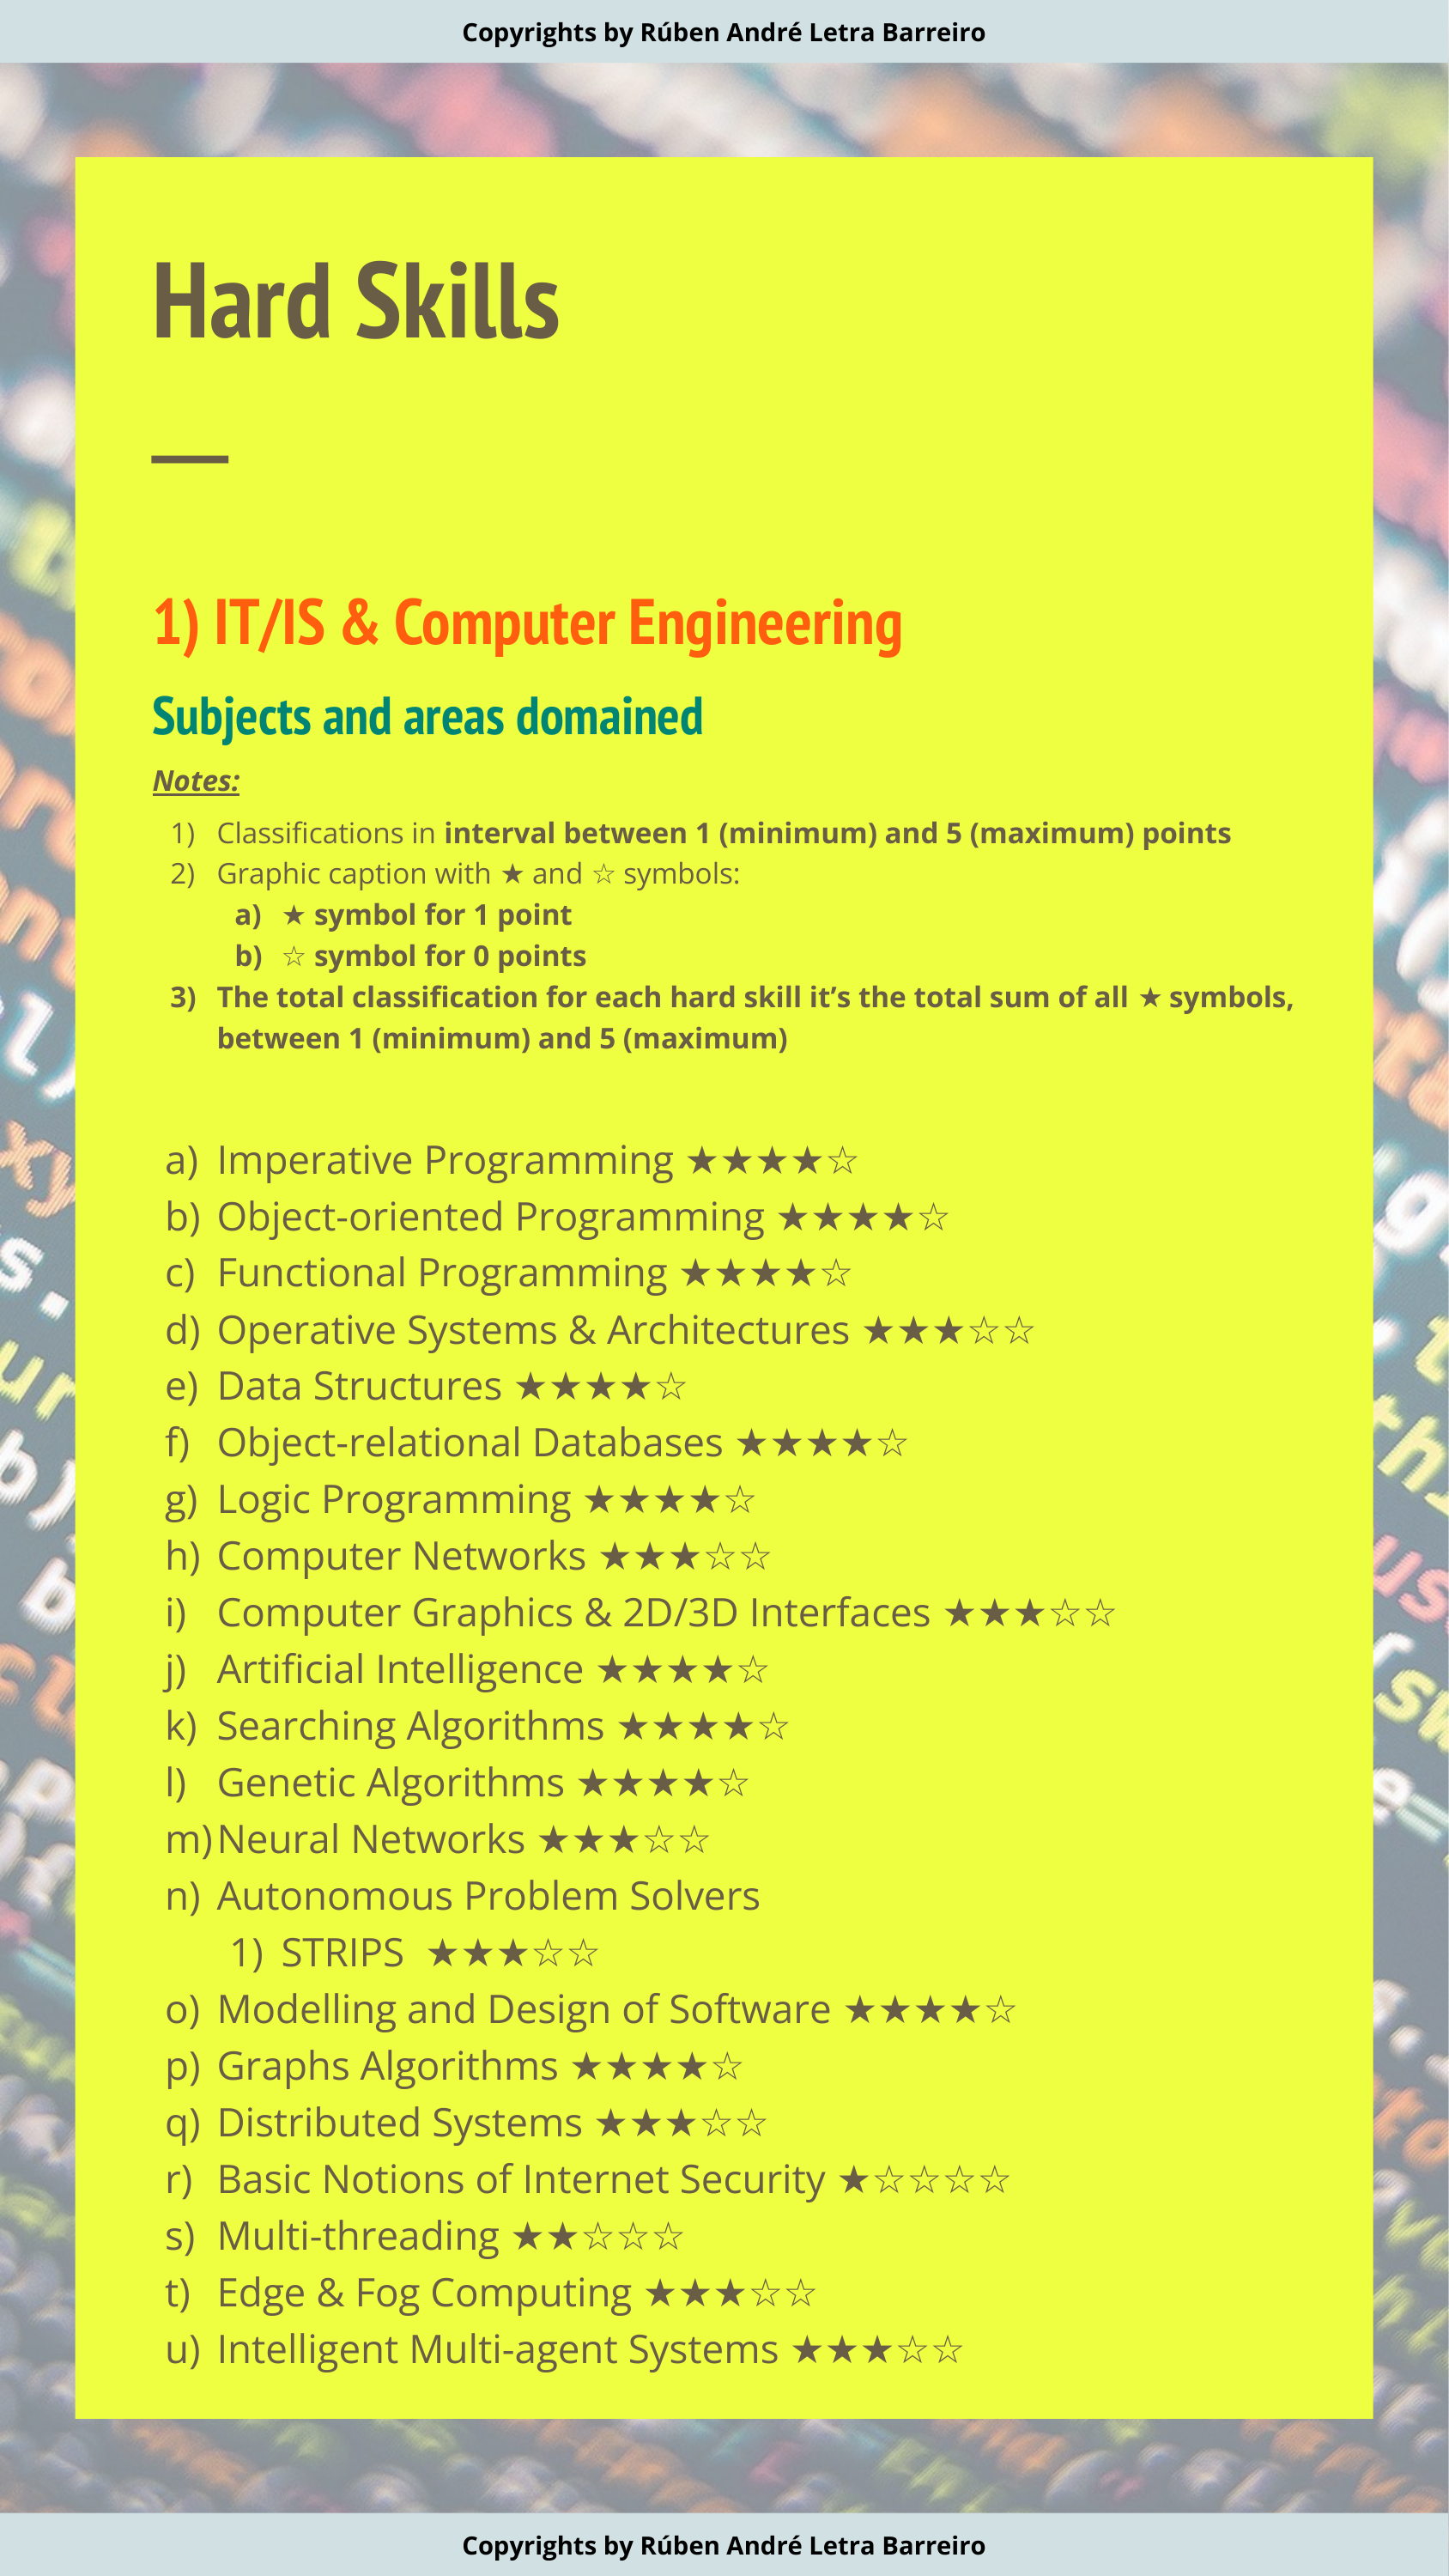

Copyrights by Rúben André Letra Barreiro
Hard Skills
─
1) IT/IS & Computer Engineering
Subjects and areas domained
Notes:
Classifications in interval between 1 (minimum) and 5 (maximum) points
Graphic caption with ★ and ☆ symbols:
★ symbol for 1 point
☆ symbol for 0 points
The total classification for each hard skill it’s the total sum of all ★ symbols, between 1 (minimum) and 5 (maximum)

Imperative Programming ★★★★☆
Object-oriented Programming ★★★★☆
Functional Programming ★★★★☆
Operative Systems & Architectures ★★★☆☆
Data Structures ★★★★☆
Object-relational Databases ★★★★☆
Logic Programming ★★★★☆
Computer Networks ★★★☆☆
Computer Graphics & 2D/3D Interfaces ★★★☆☆
Artificial Intelligence ★★★★☆
Searching Algorithms ★★★★☆
Genetic Algorithms ★★★★☆
Neural Networks ★★★☆☆
Autonomous Problem Solvers
STRIPS  ★★★☆☆
Modelling and Design of Software ★★★★☆
Graphs Algorithms ★★★★☆
Distributed Systems ★★★☆☆
Basic Notions of Internet Security ★☆☆☆☆
Multi-threading ★★☆☆☆
Edge & Fog Computing ★★★☆☆
Intelligent Multi-agent Systems ★★★☆☆
Copyrights by Rúben André Letra Barreiro